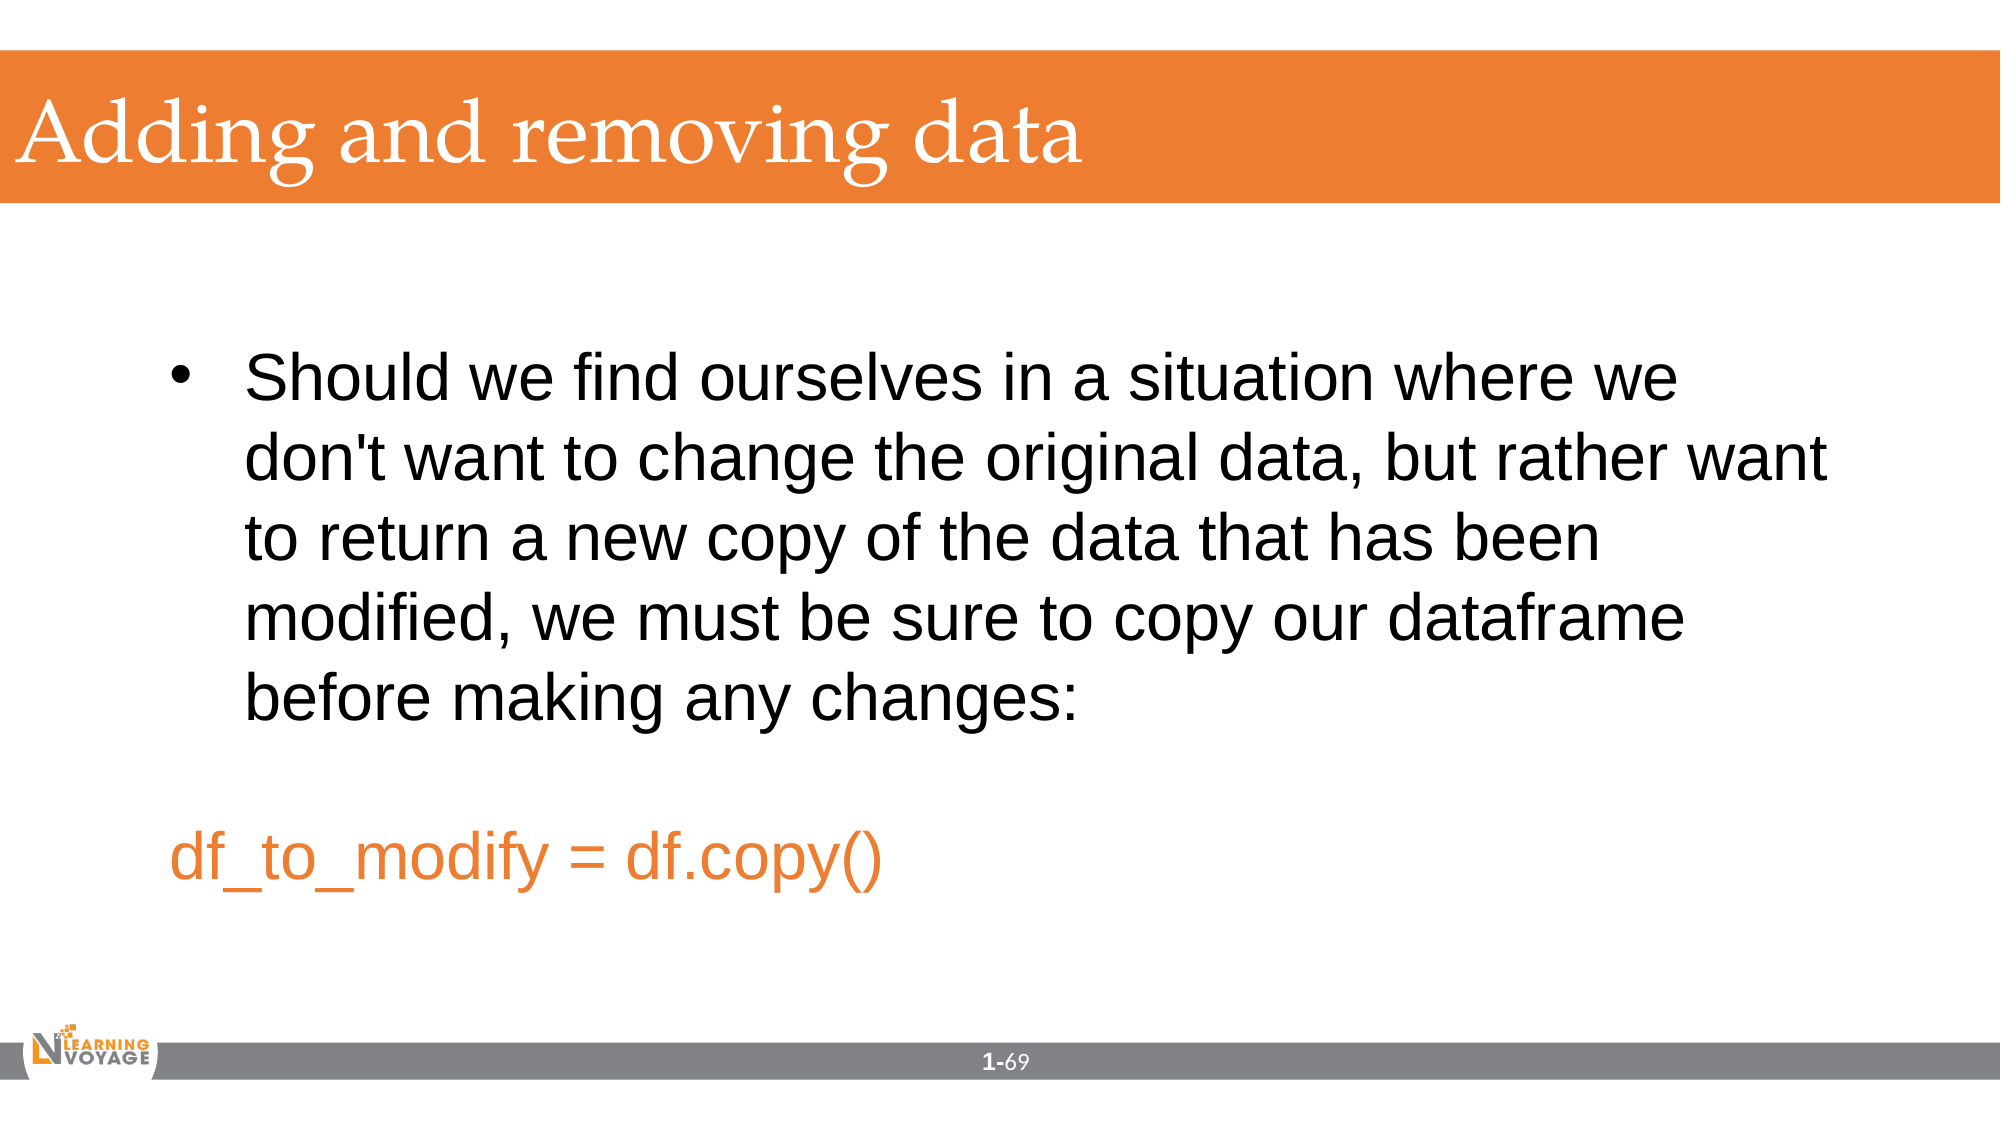

Adding and removing data
Should we find ourselves in a situation where we don't want to change the original data, but rather want to return a new copy of the data that has been modified, we must be sure to copy our dataframe before making any changes:

df_to_modify = df.copy()
1-69